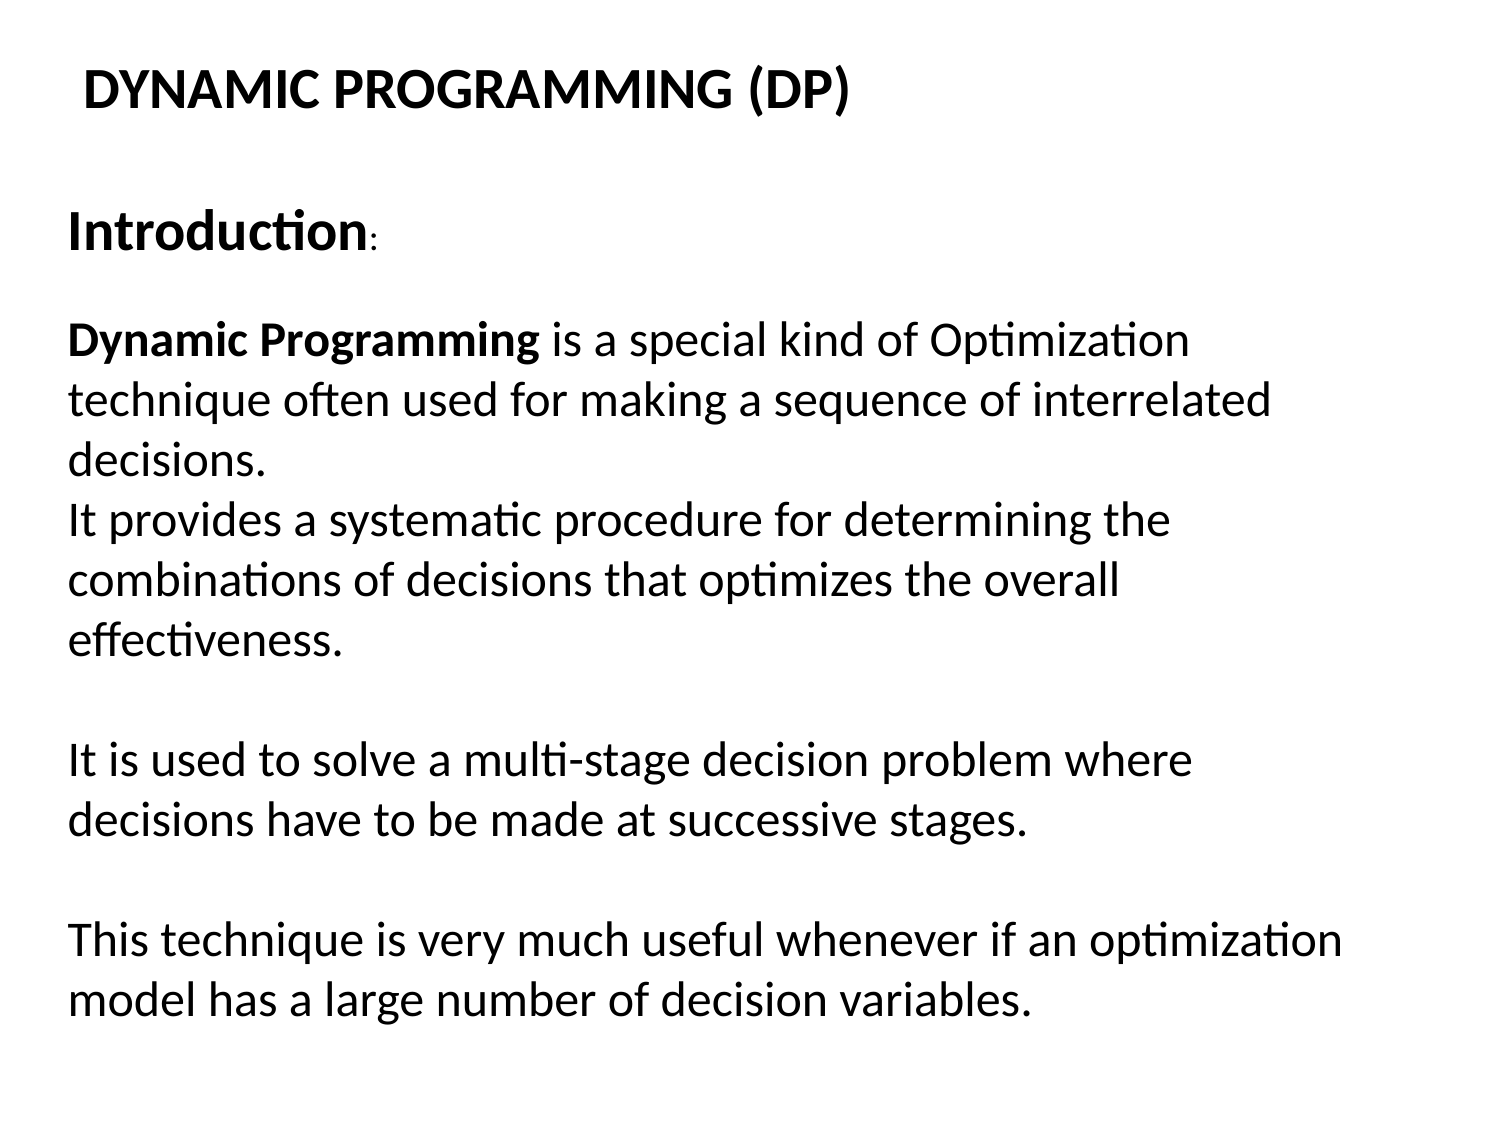

DYNAMIC PROGRAMMING (DP)
Introduction:

Dynamic Programming is a special kind of Optimization technique often used for making a sequence of interrelated decisions.
It provides a systematic procedure for determining the combinations of decisions that optimizes the overall effectiveness.

It is used to solve a multi-stage decision problem where decisions have to be made at successive stages.

This technique is very much useful whenever if an optimization model has a large number of decision variables.